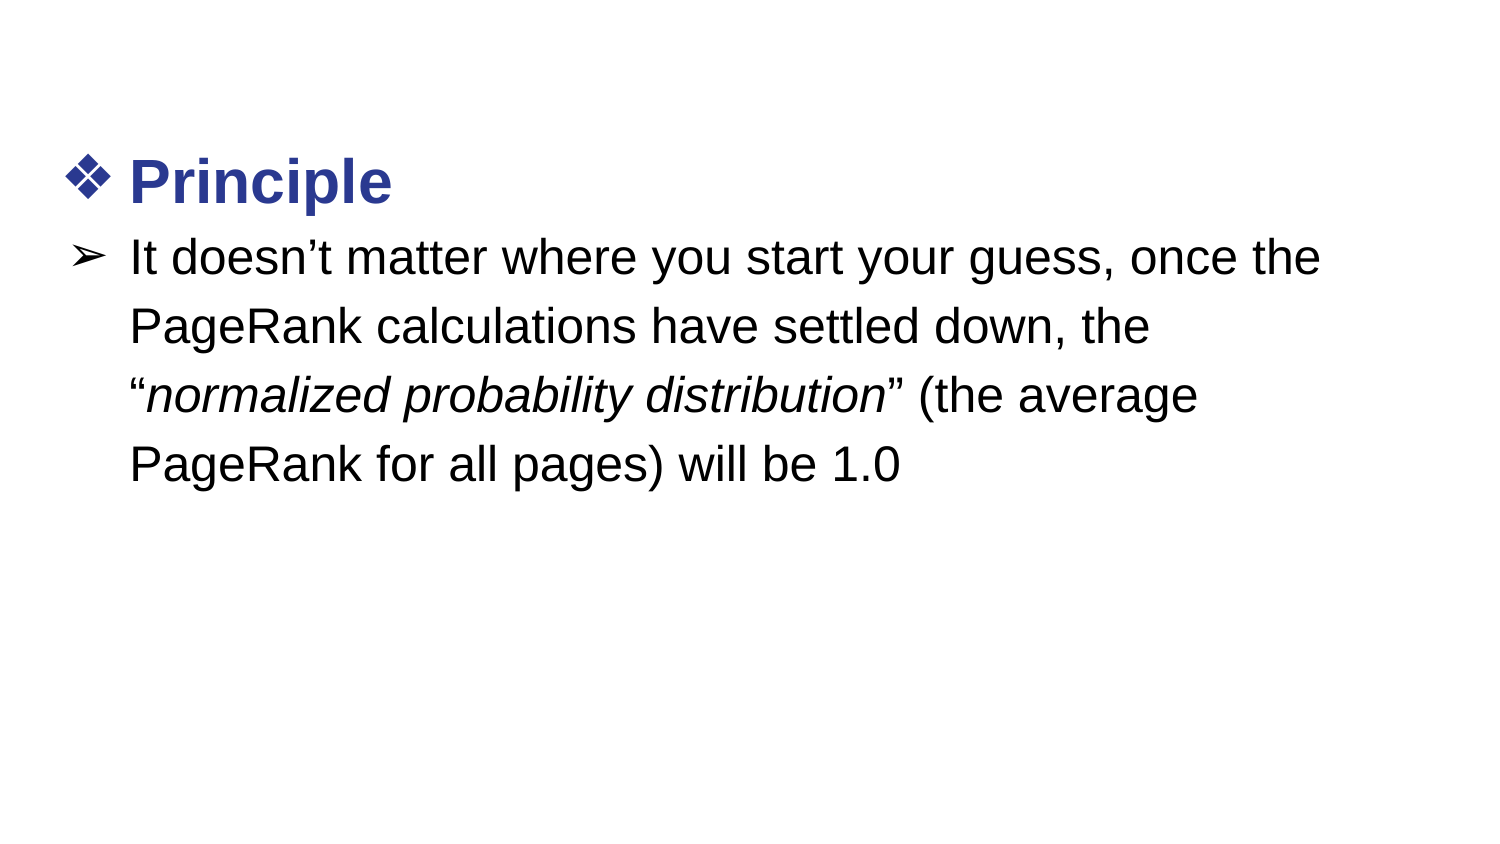

# Principle
It doesn’t matter where you start your guess, once the PageRank calculations have settled down, the “normalized probability distribution” (the average PageRank for all pages) will be 1.0